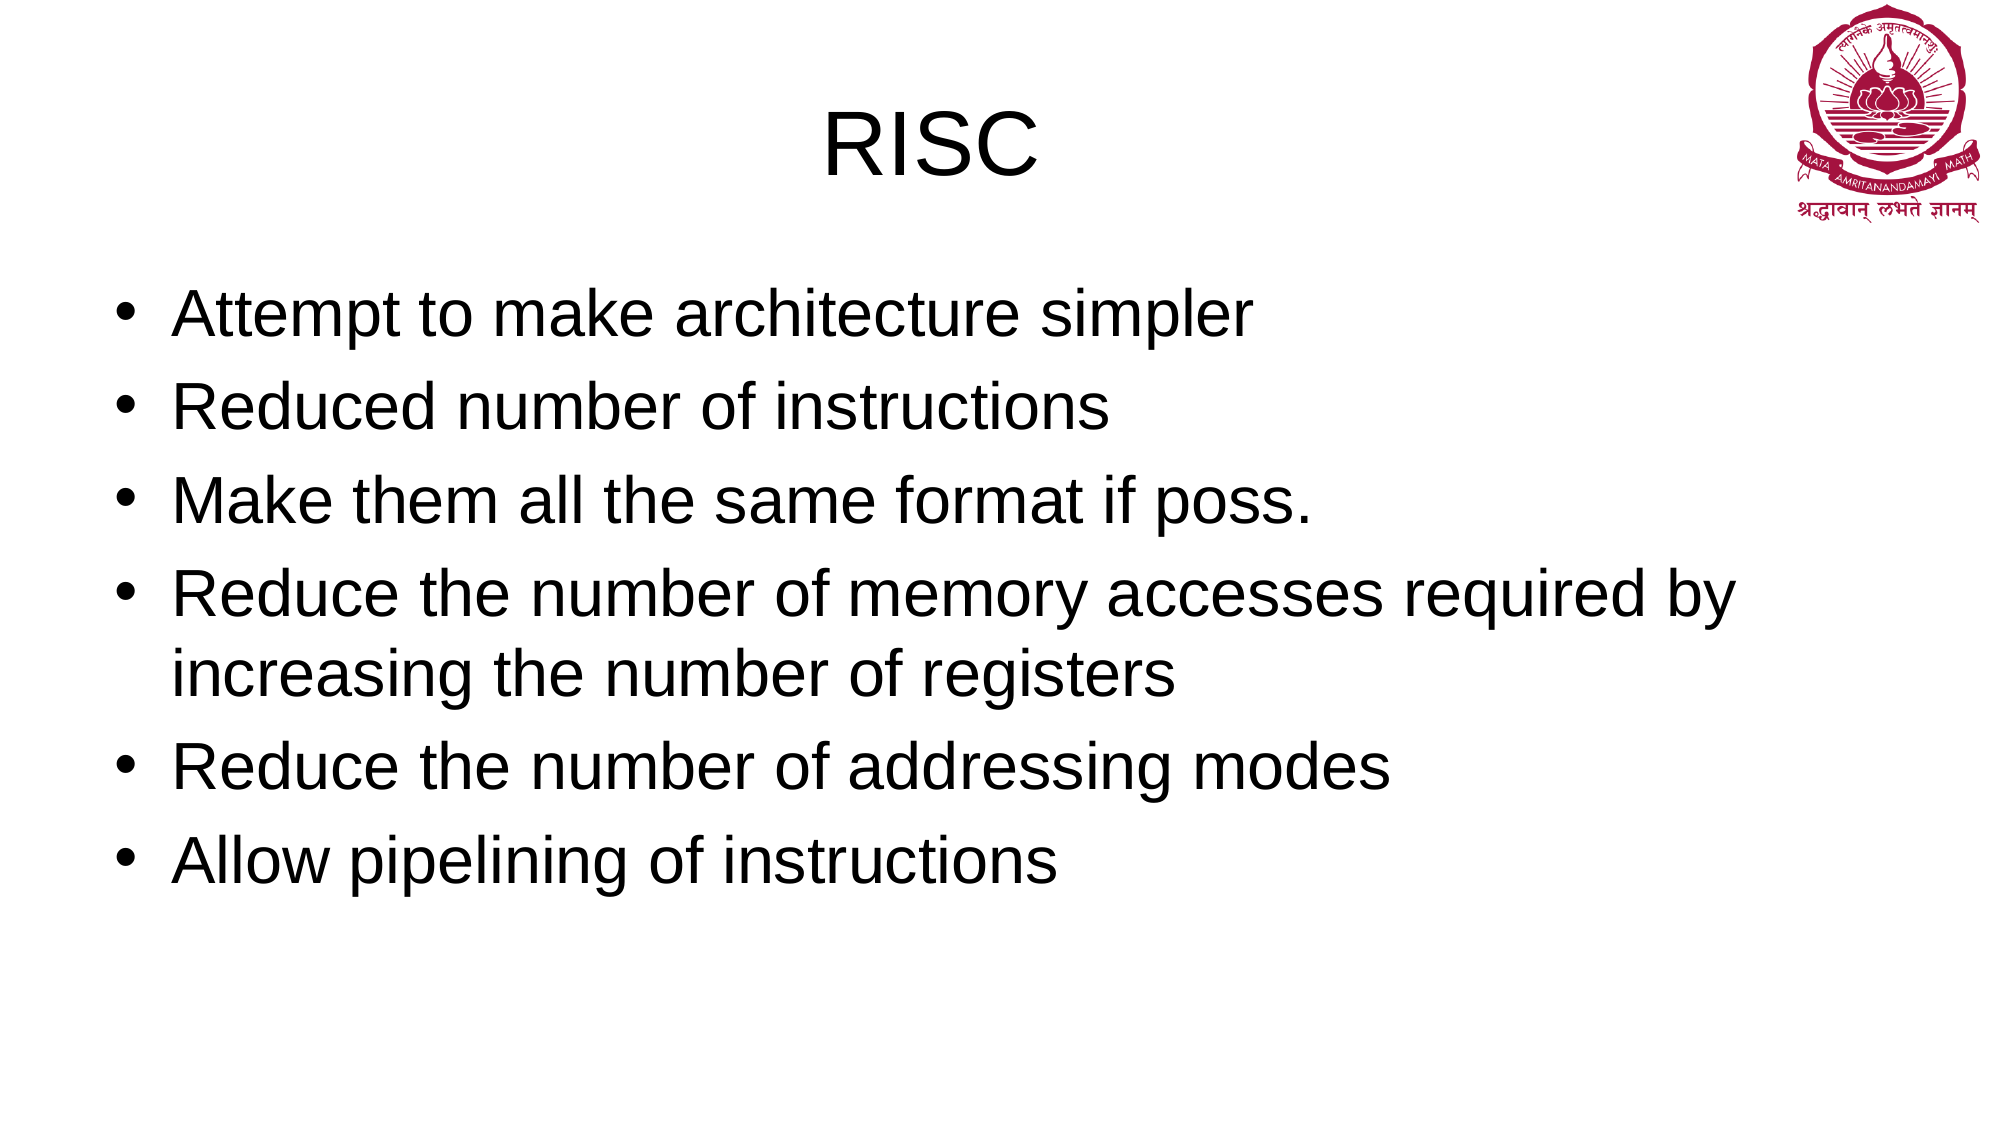

# RISC
Attempt to make architecture simpler
Reduced number of instructions
Make them all the same format if poss.
Reduce the number of memory accesses required by increasing the number of registers
Reduce the number of addressing modes
Allow pipelining of instructions